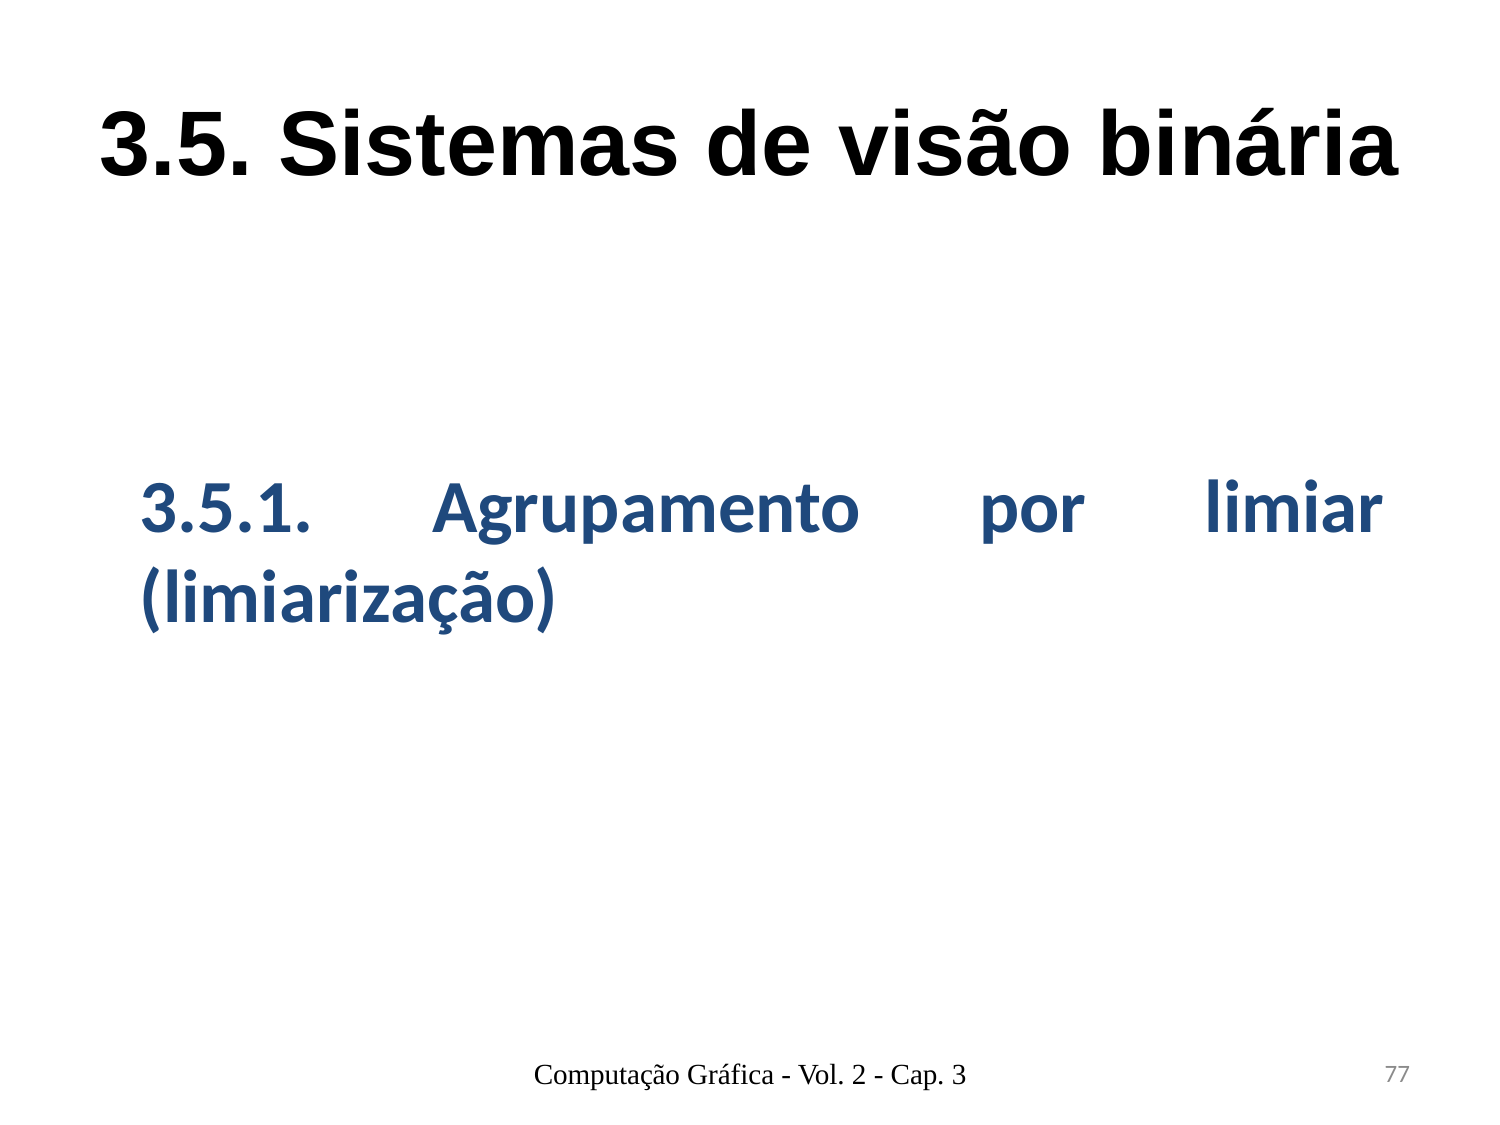

# 3.5. Sistemas de visão binária

3.5.1. Agrupamento por limiar (limiarização)
Computação Gráfica - Vol. 2 - Cap. 3
77